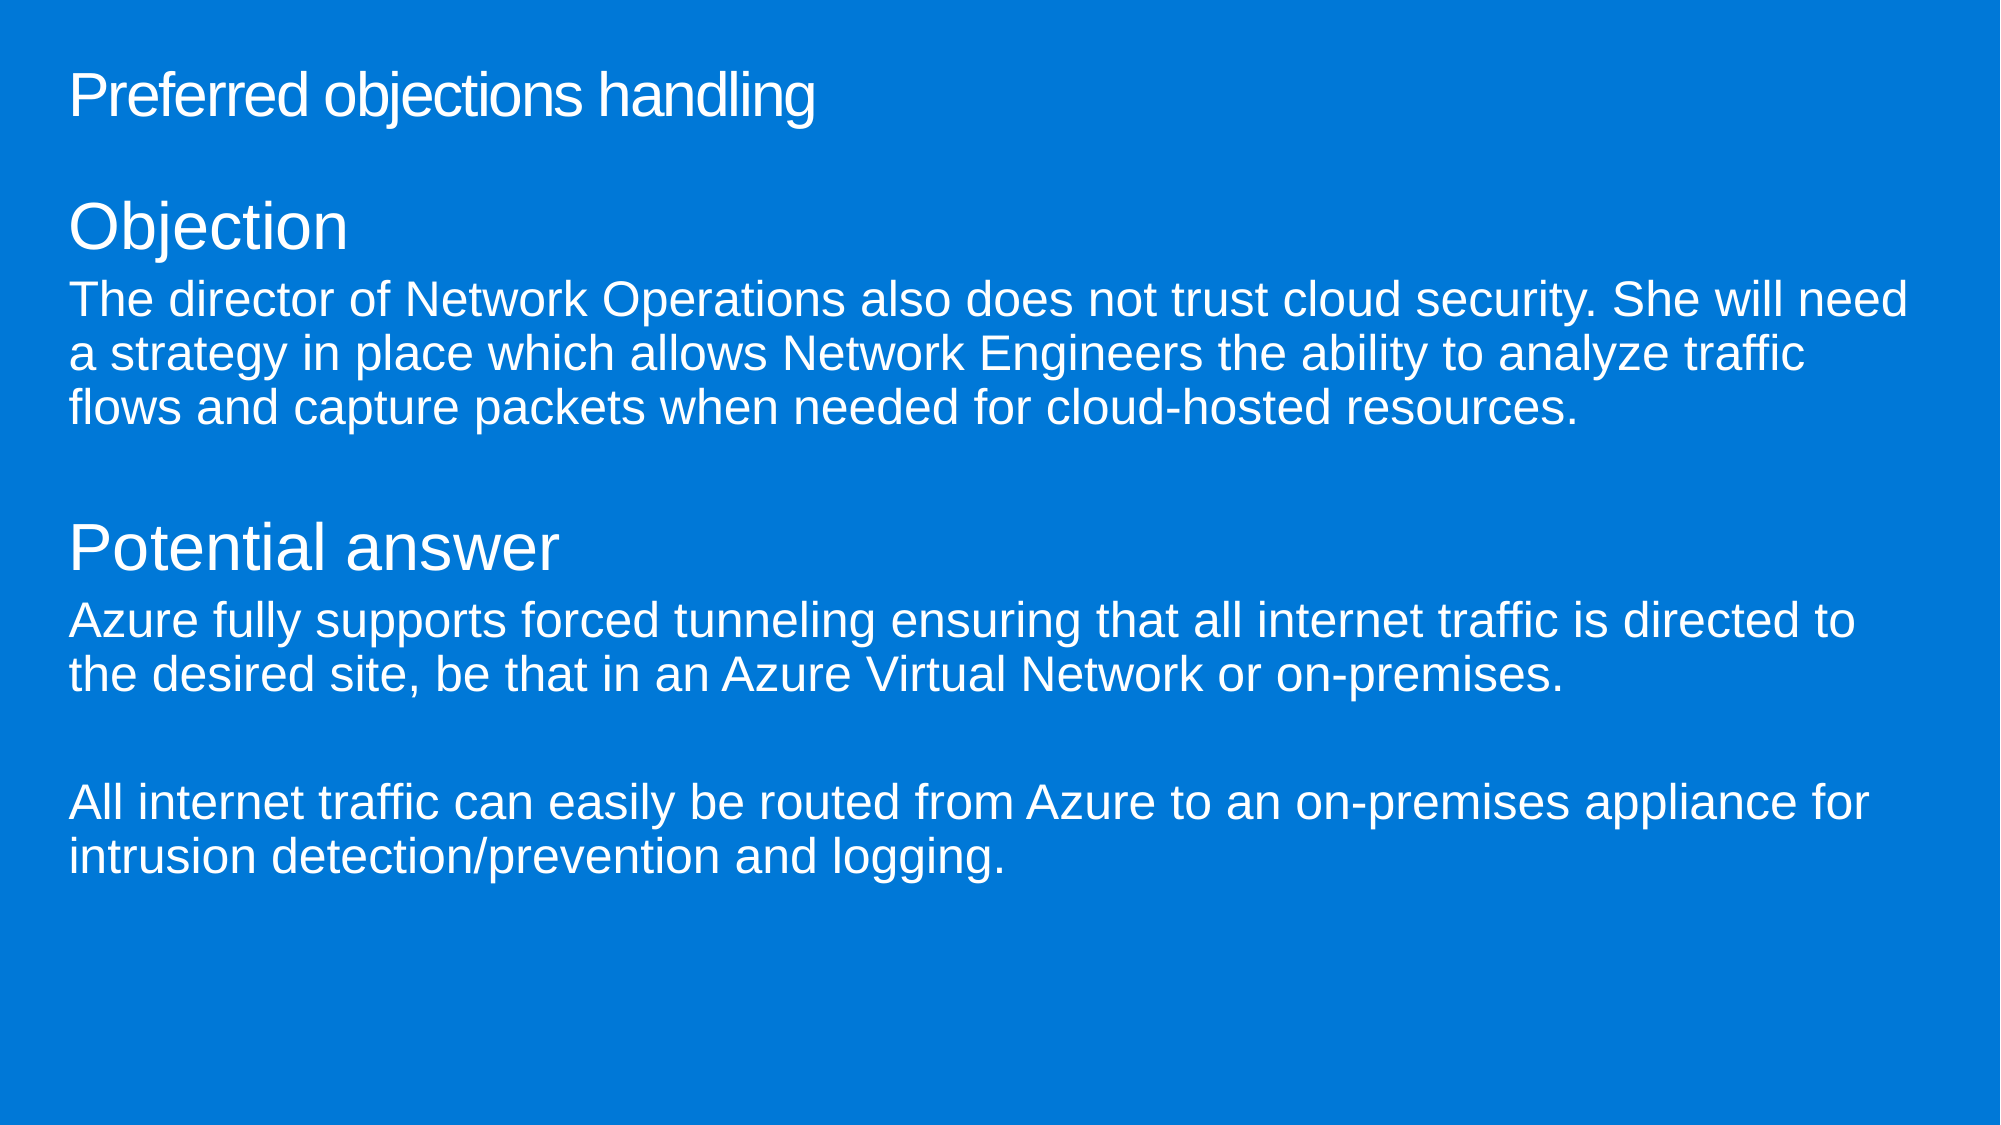

# Preferred objections handling
Objection
The director of Network Operations also does not trust cloud security. She will need a strategy in place which allows Network Engineers the ability to analyze traffic flows and capture packets when needed for cloud-hosted resources.

Potential answer
Azure fully supports forced tunneling ensuring that all internet traffic is directed to the desired site, be that in an Azure Virtual Network or on-premises.

All internet traffic can easily be routed from Azure to an on-premises appliance for intrusion detection/prevention and logging.